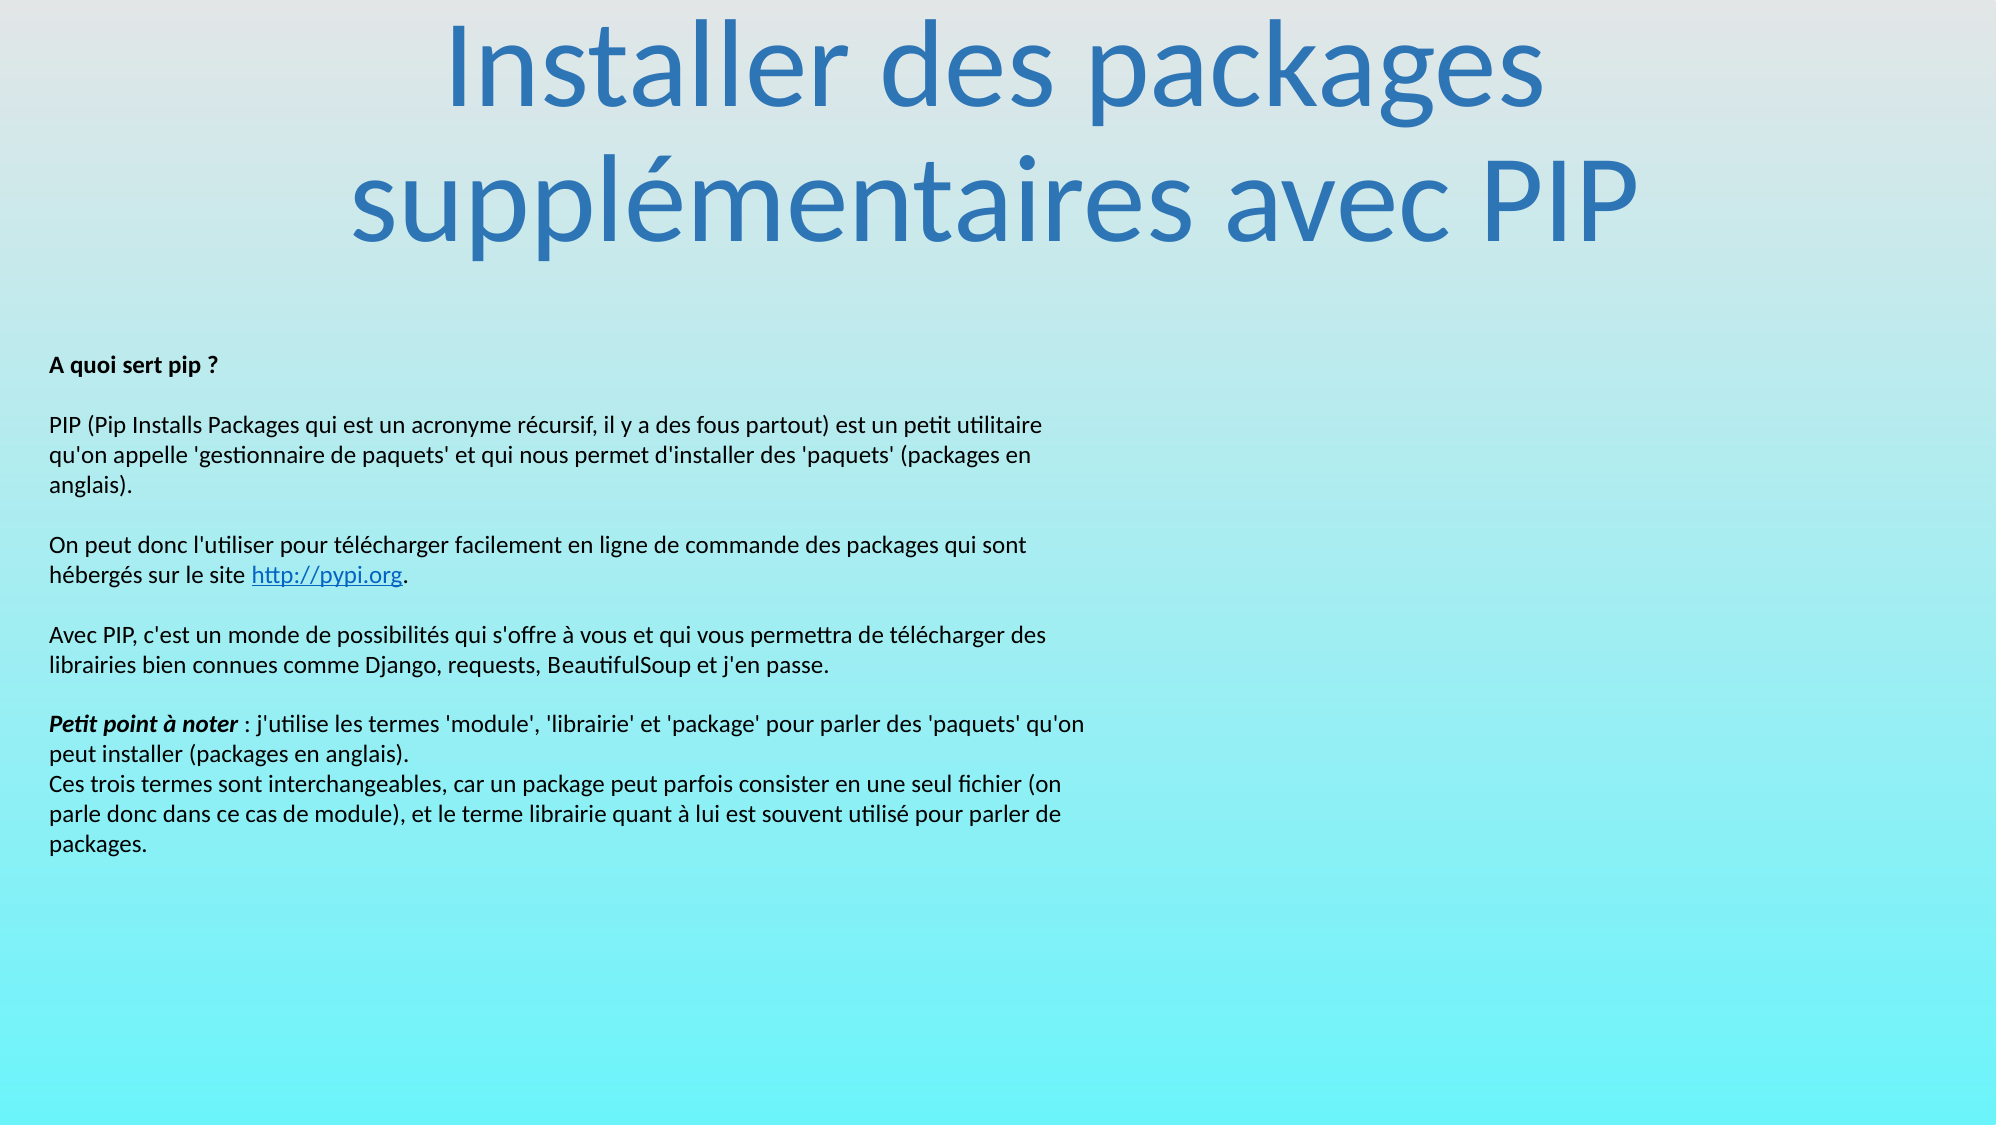

# Installer des packages supplémentaires avec PIP
A quoi sert pip ?

PIP (Pip Installs Packages qui est un acronyme récursif, il y a des fous partout) est un petit utilitaire qu'on appelle 'gestionnaire de paquets' et qui nous permet d'installer des 'paquets' (packages en anglais).

On peut donc l'utiliser pour télécharger facilement en ligne de commande des packages qui sont hébergés sur le site http://pypi.org.

Avec PIP, c'est un monde de possibilités qui s'offre à vous et qui vous permettra de télécharger des librairies bien connues comme Django, requests, BeautifulSoup et j'en passe.

Petit point à noter : j'utilise les termes 'module', 'librairie' et 'package' pour parler des 'paquets' qu'on peut installer (packages en anglais).
Ces trois termes sont interchangeables, car un package peut parfois consister en une seul fichier (on parle donc dans ce cas de module), et le terme librairie quant à lui est souvent utilisé pour parler de packages.

659